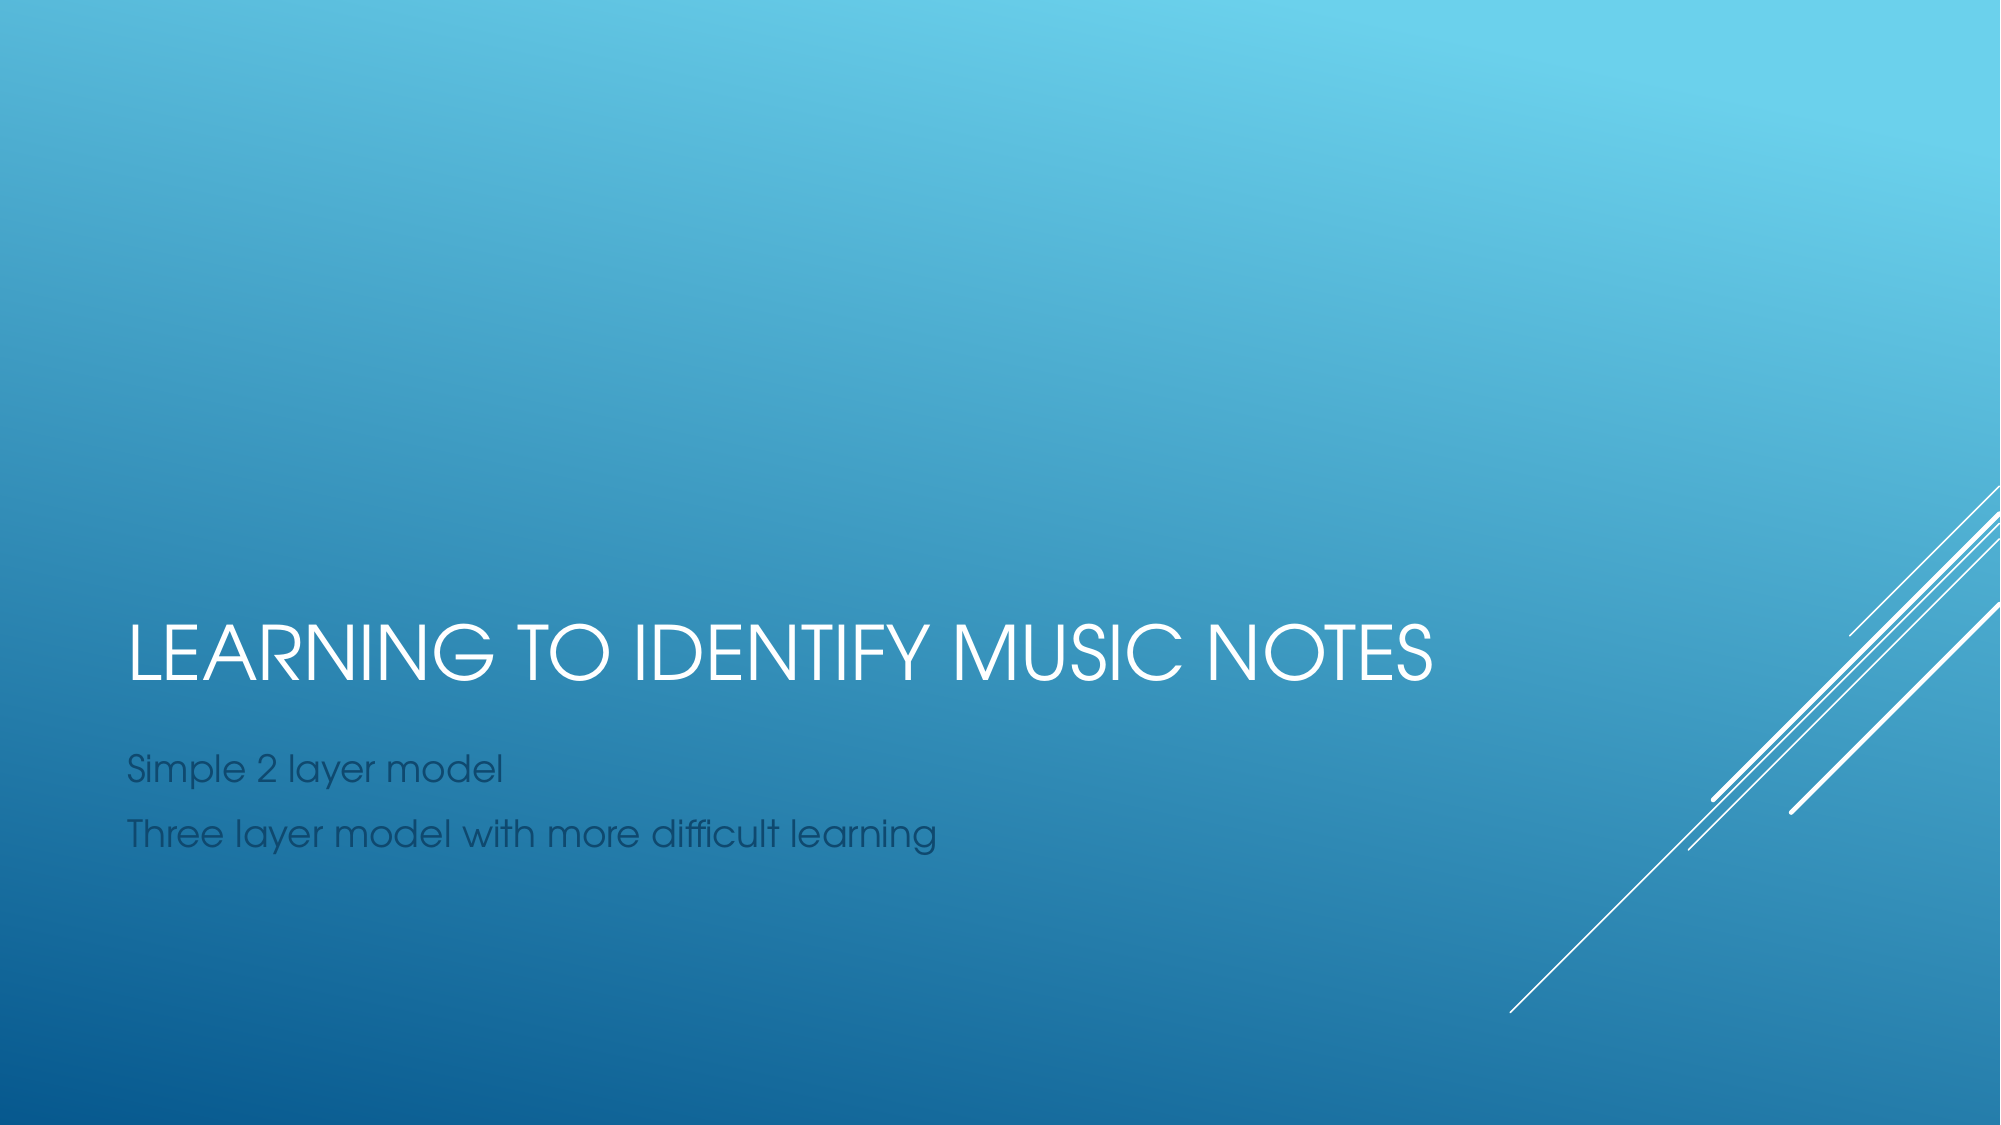

# Learning To Identify Music Notes
Simple 2 layer model
Three layer model with more difficult learning